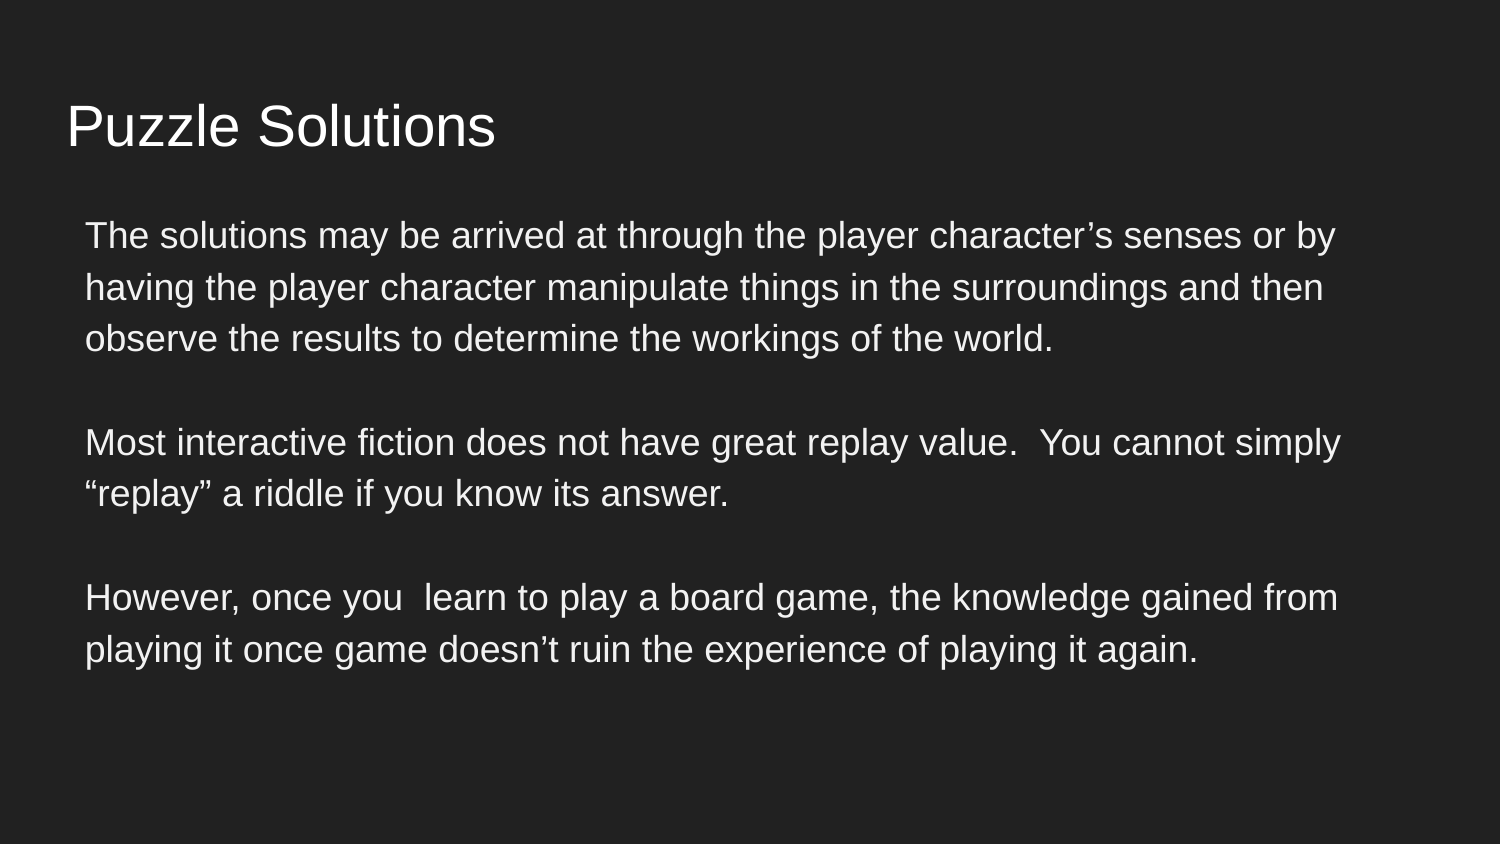

# Puzzle Solutions
The solutions may be arrived at through the player character’s senses or by having the player character manipulate things in the surroundings and then observe the results to determine the workings of the world.

Most interactive fiction does not have great replay value.  You cannot simply “replay” a riddle if you know its answer.

However, once you  learn to play a board game, the knowledge gained from playing it once game doesn’t ruin the experience of playing it again.